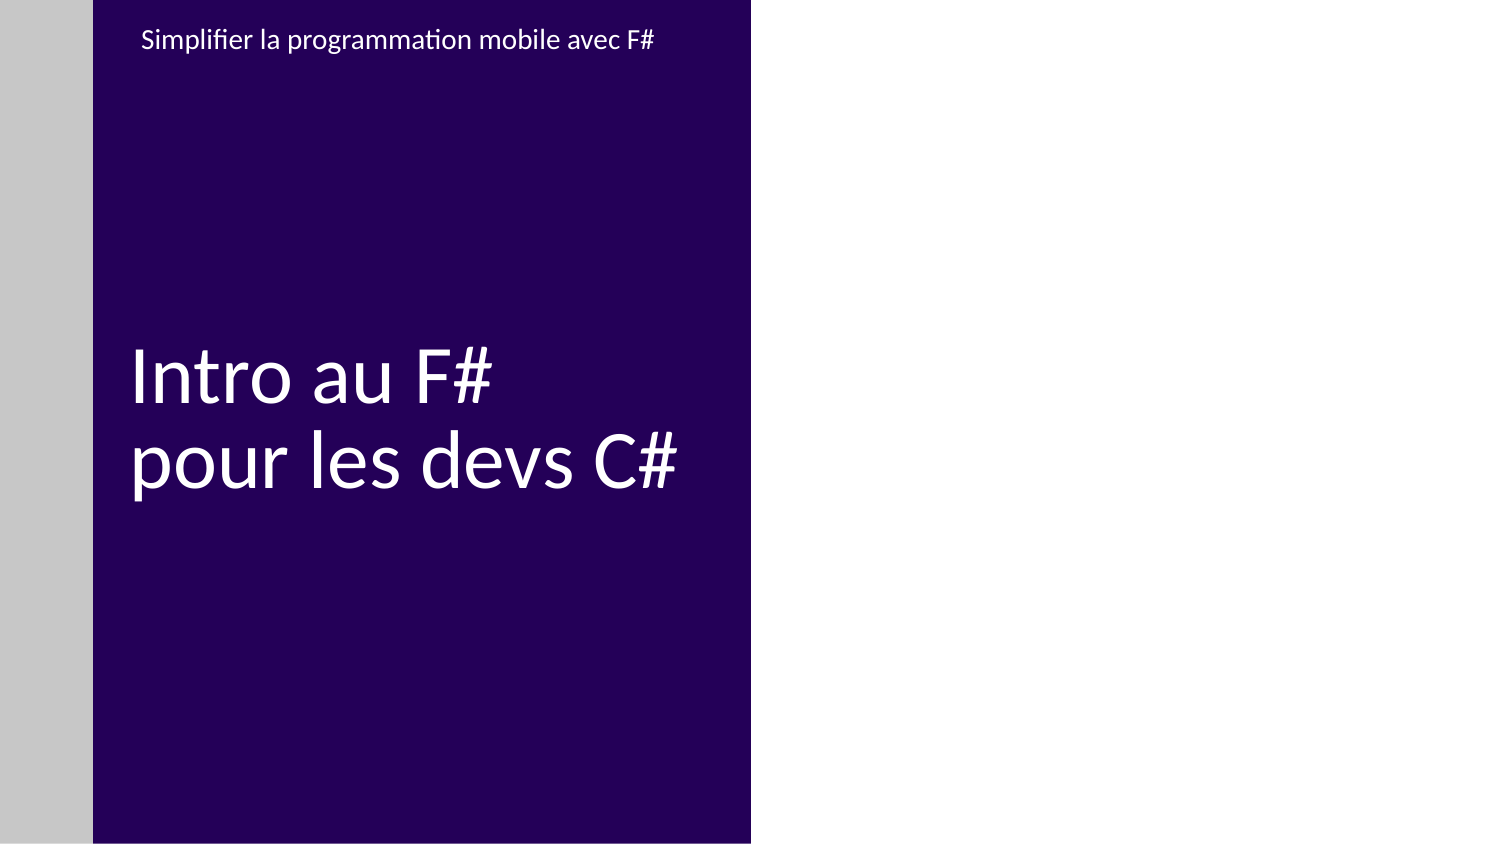

Simplifier la programmation mobile avec F#
# Intro au F# pour les devs C#